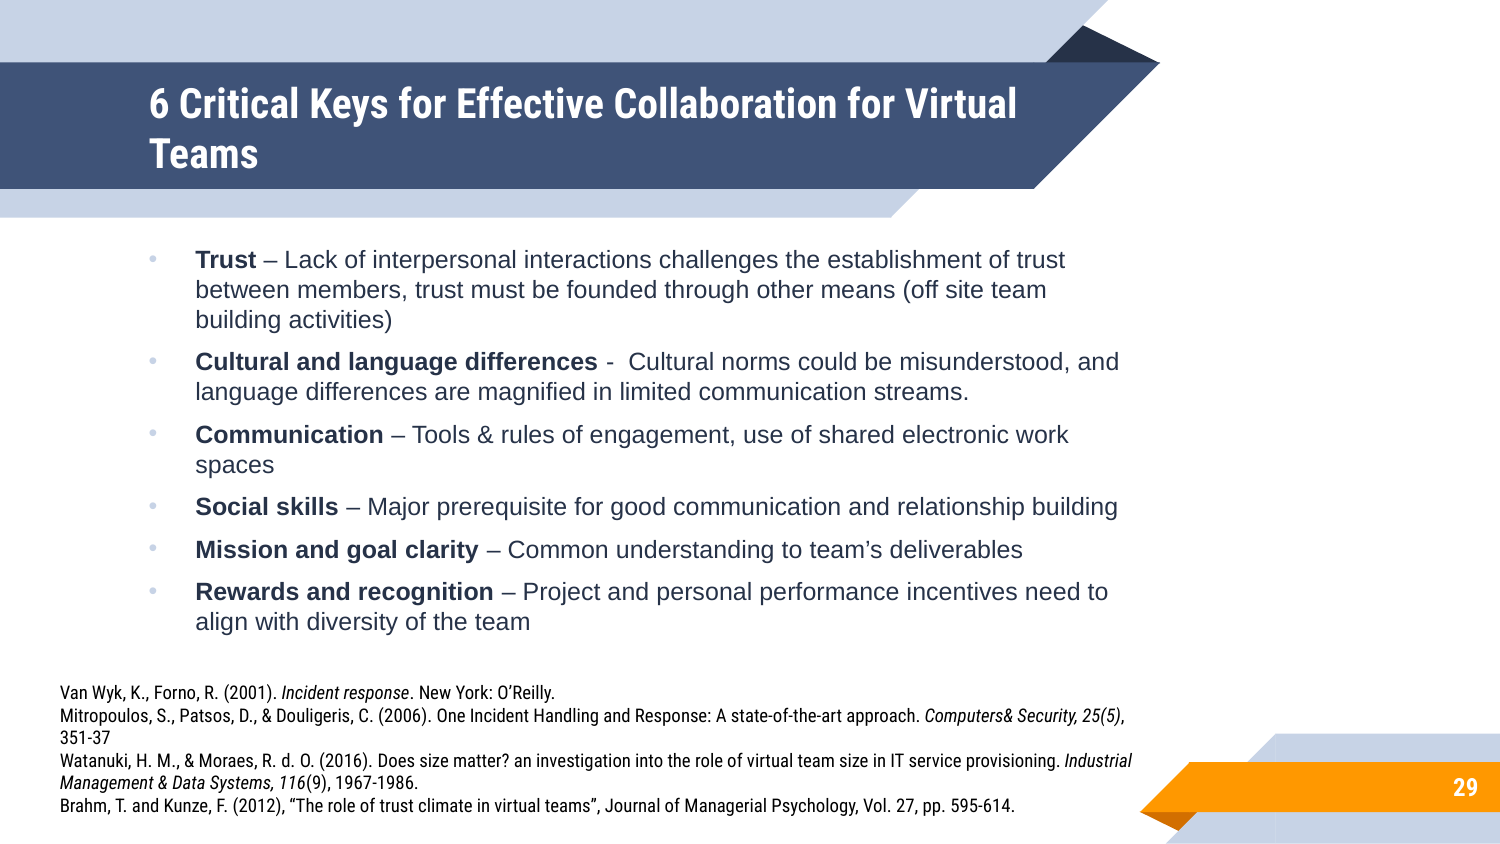

# 6 Critical Keys for Effective Collaboration for Virtual Teams
Trust – Lack of interpersonal interactions challenges the establishment of trust between members, trust must be founded through other means (off site team building activities)
Cultural and language differences -  Cultural norms could be misunderstood, and language differences are magnified in limited communication streams.
Communication – Tools & rules of engagement, use of shared electronic work spaces
Social skills – Major prerequisite for good communication and relationship building
Mission and goal clarity – Common understanding to team’s deliverables
Rewards and recognition – Project and personal performance incentives need to align with diversity of the team

Van Wyk, K., Forno, R. (2001). Incident response. New York: O’Reilly.
Mitropoulos, S., Patsos, D., & Douligeris, C. (2006). One Incident Handling and Response: A state-of-the-art approach. Computers& Security, 25(5), 351-37
Watanuki, H. M., & Moraes, R. d. O. (2016). Does size matter? an investigation into the role of virtual team size in IT service provisioning. Industrial Management & Data Systems, 116(9), 1967-1986.
Brahm, T. and Kunze, F. (2012), “The role of trust climate in virtual teams”, Journal of Managerial Psychology, Vol. 27, pp. 595-614.

29